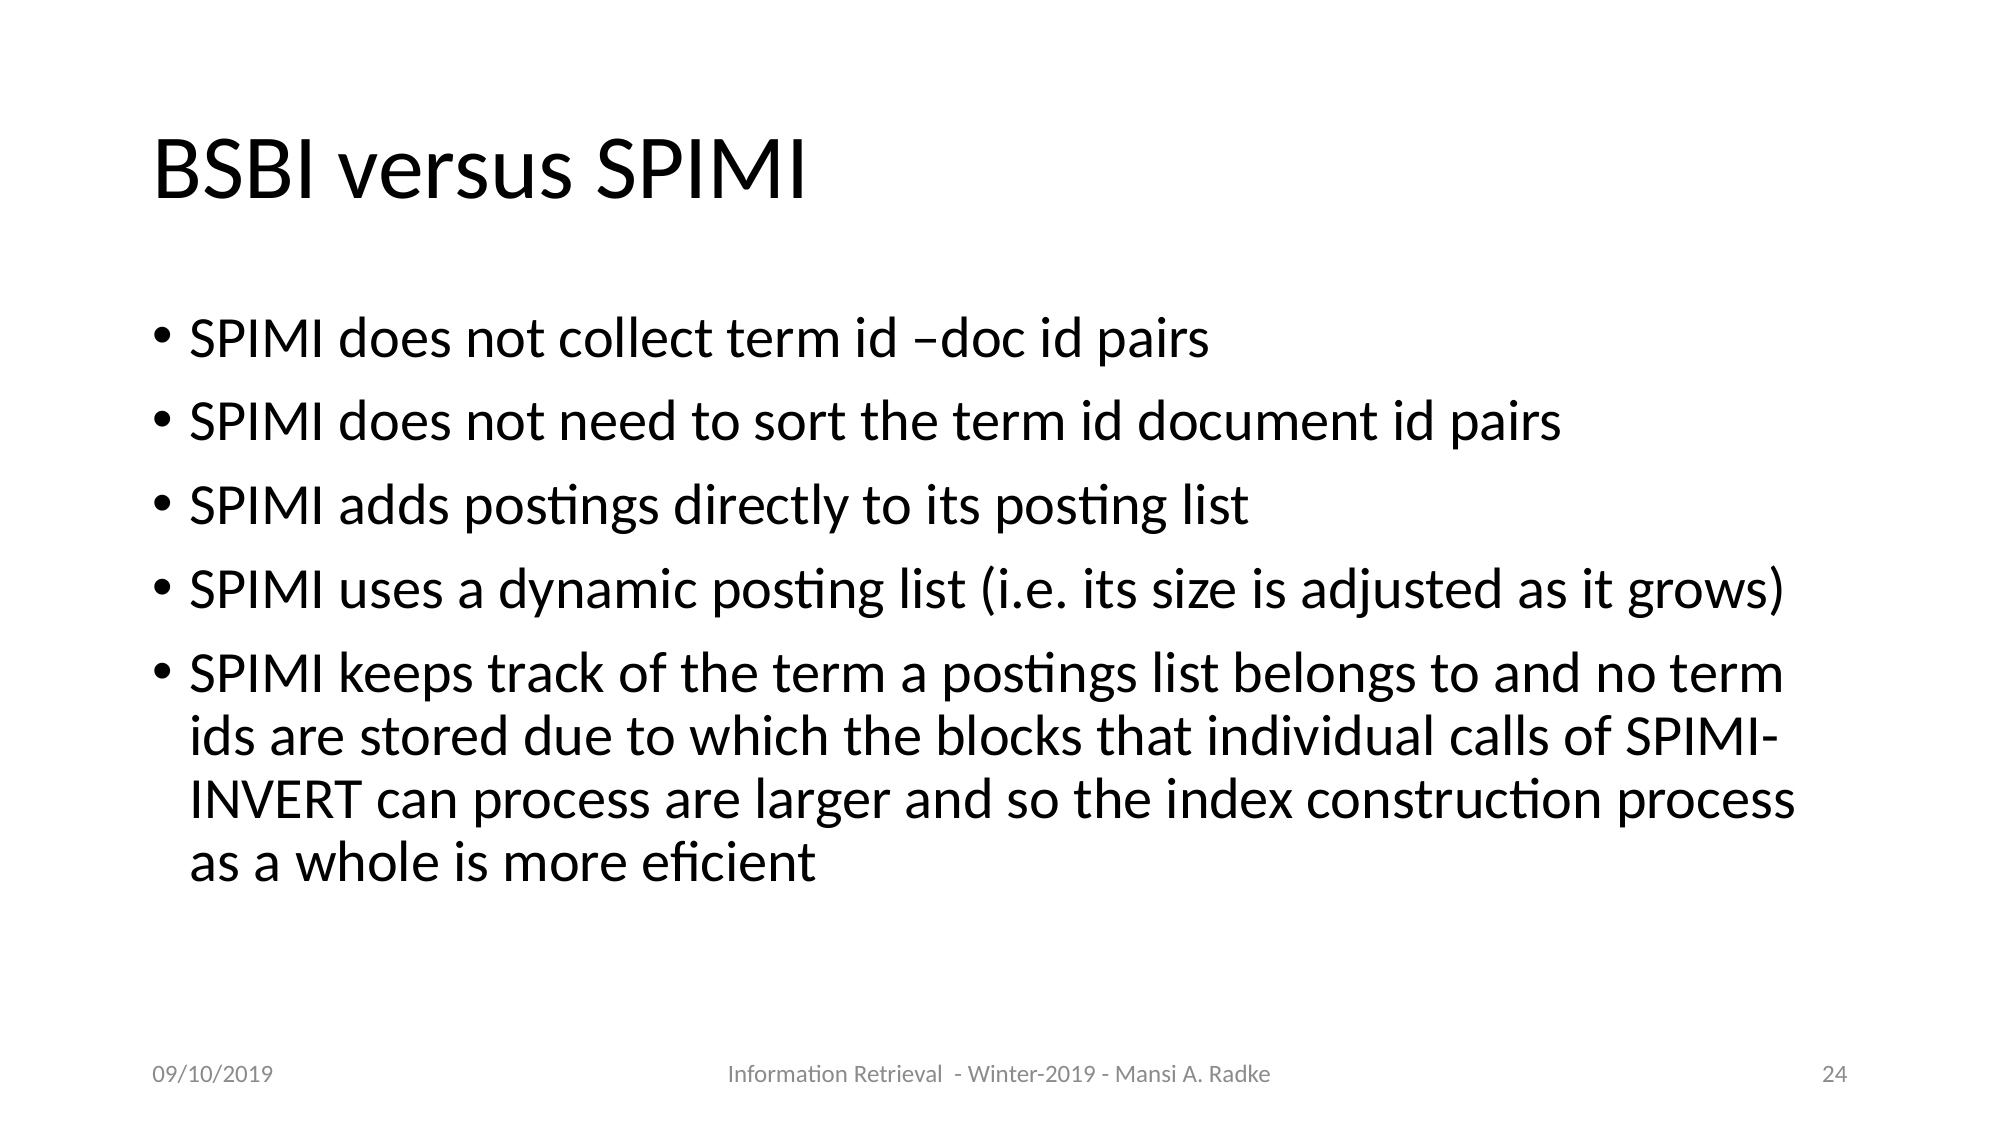

BSBI versus SPIMI
SPIMI does not collect term id –doc id pairs
SPIMI does not need to sort the term id document id pairs
SPIMI adds postings directly to its posting list
SPIMI uses a dynamic posting list (i.e. its size is adjusted as it grows)
SPIMI keeps track of the term a postings list belongs to and no term ids are stored due to which the blocks that individual calls of SPIMI-INVERT can process are larger and so the index construction process as a whole is more eficient

09/10/2019
Information Retrieval  - Winter-2019 - Mansi A. Radke
24